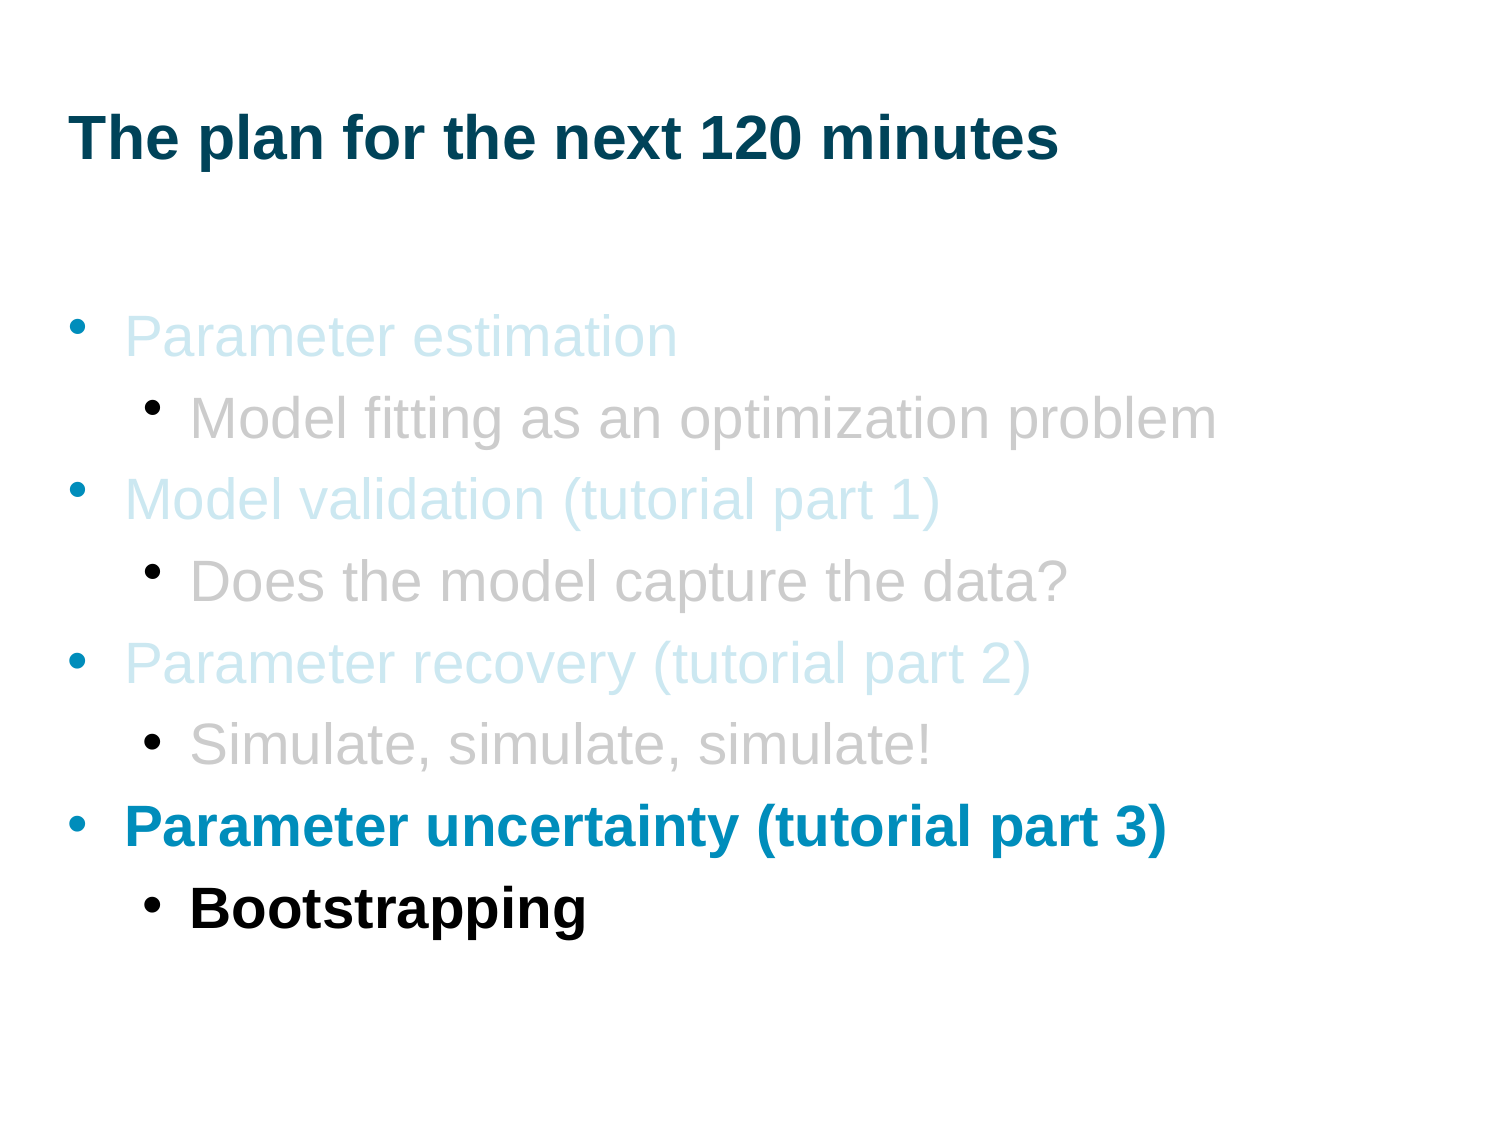

The plan for the next 120 minutes
Parameter estimation
Model fitting as an optimization problem
Model validation (tutorial part 1)
Does the model capture the data?
Parameter recovery (tutorial part 2)
Simulate, simulate, simulate!
Parameter uncertainty (tutorial part 3)
Bootstrapping